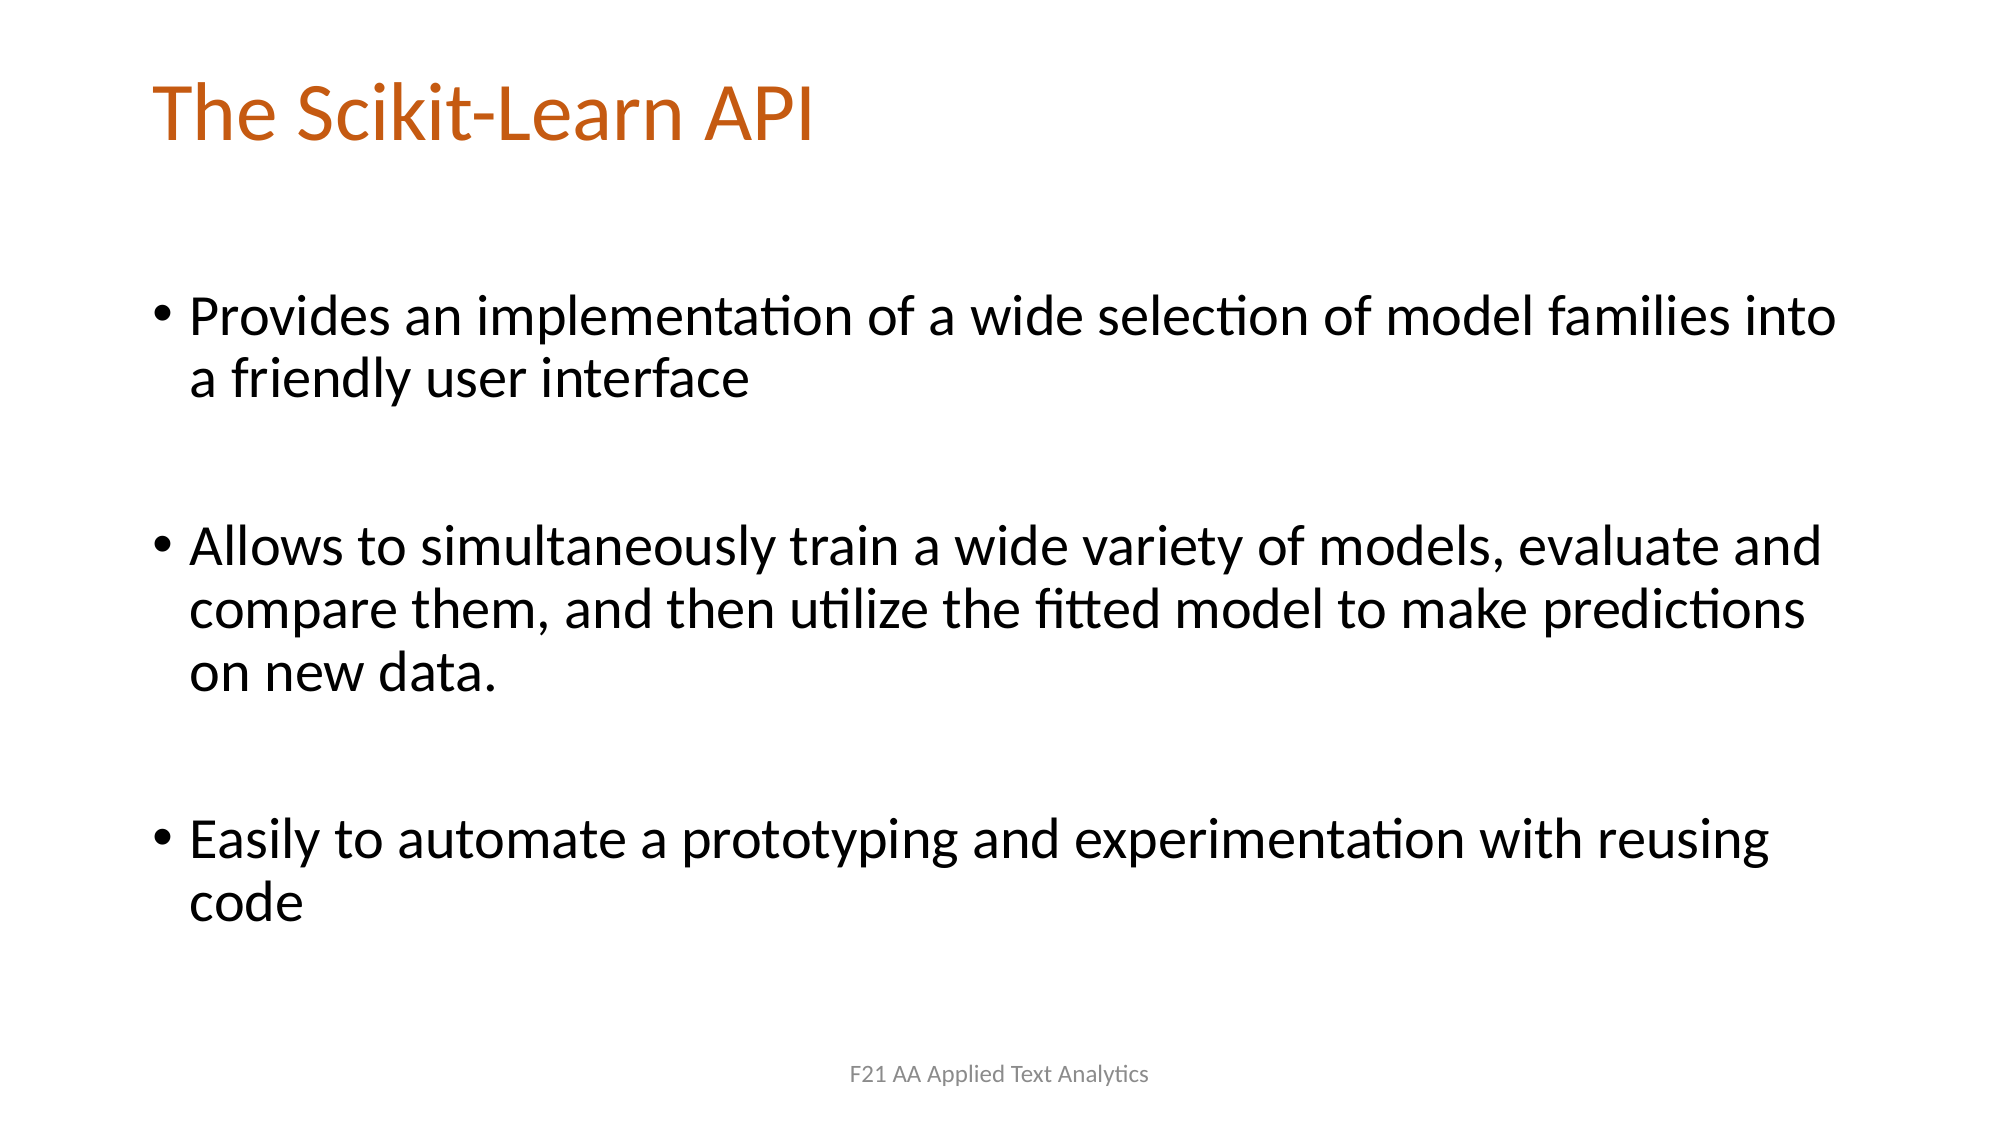

# The Scikit-Learn API
Provides an implementation of a wide selection of model families into a friendly user interface

Allows to simultaneously train a wide variety of models, evaluate and compare them, and then utilize the fitted model to make predictions on new data.

Easily to automate a prototyping and experimentation with reusing code

F21 AA Applied Text Analytics